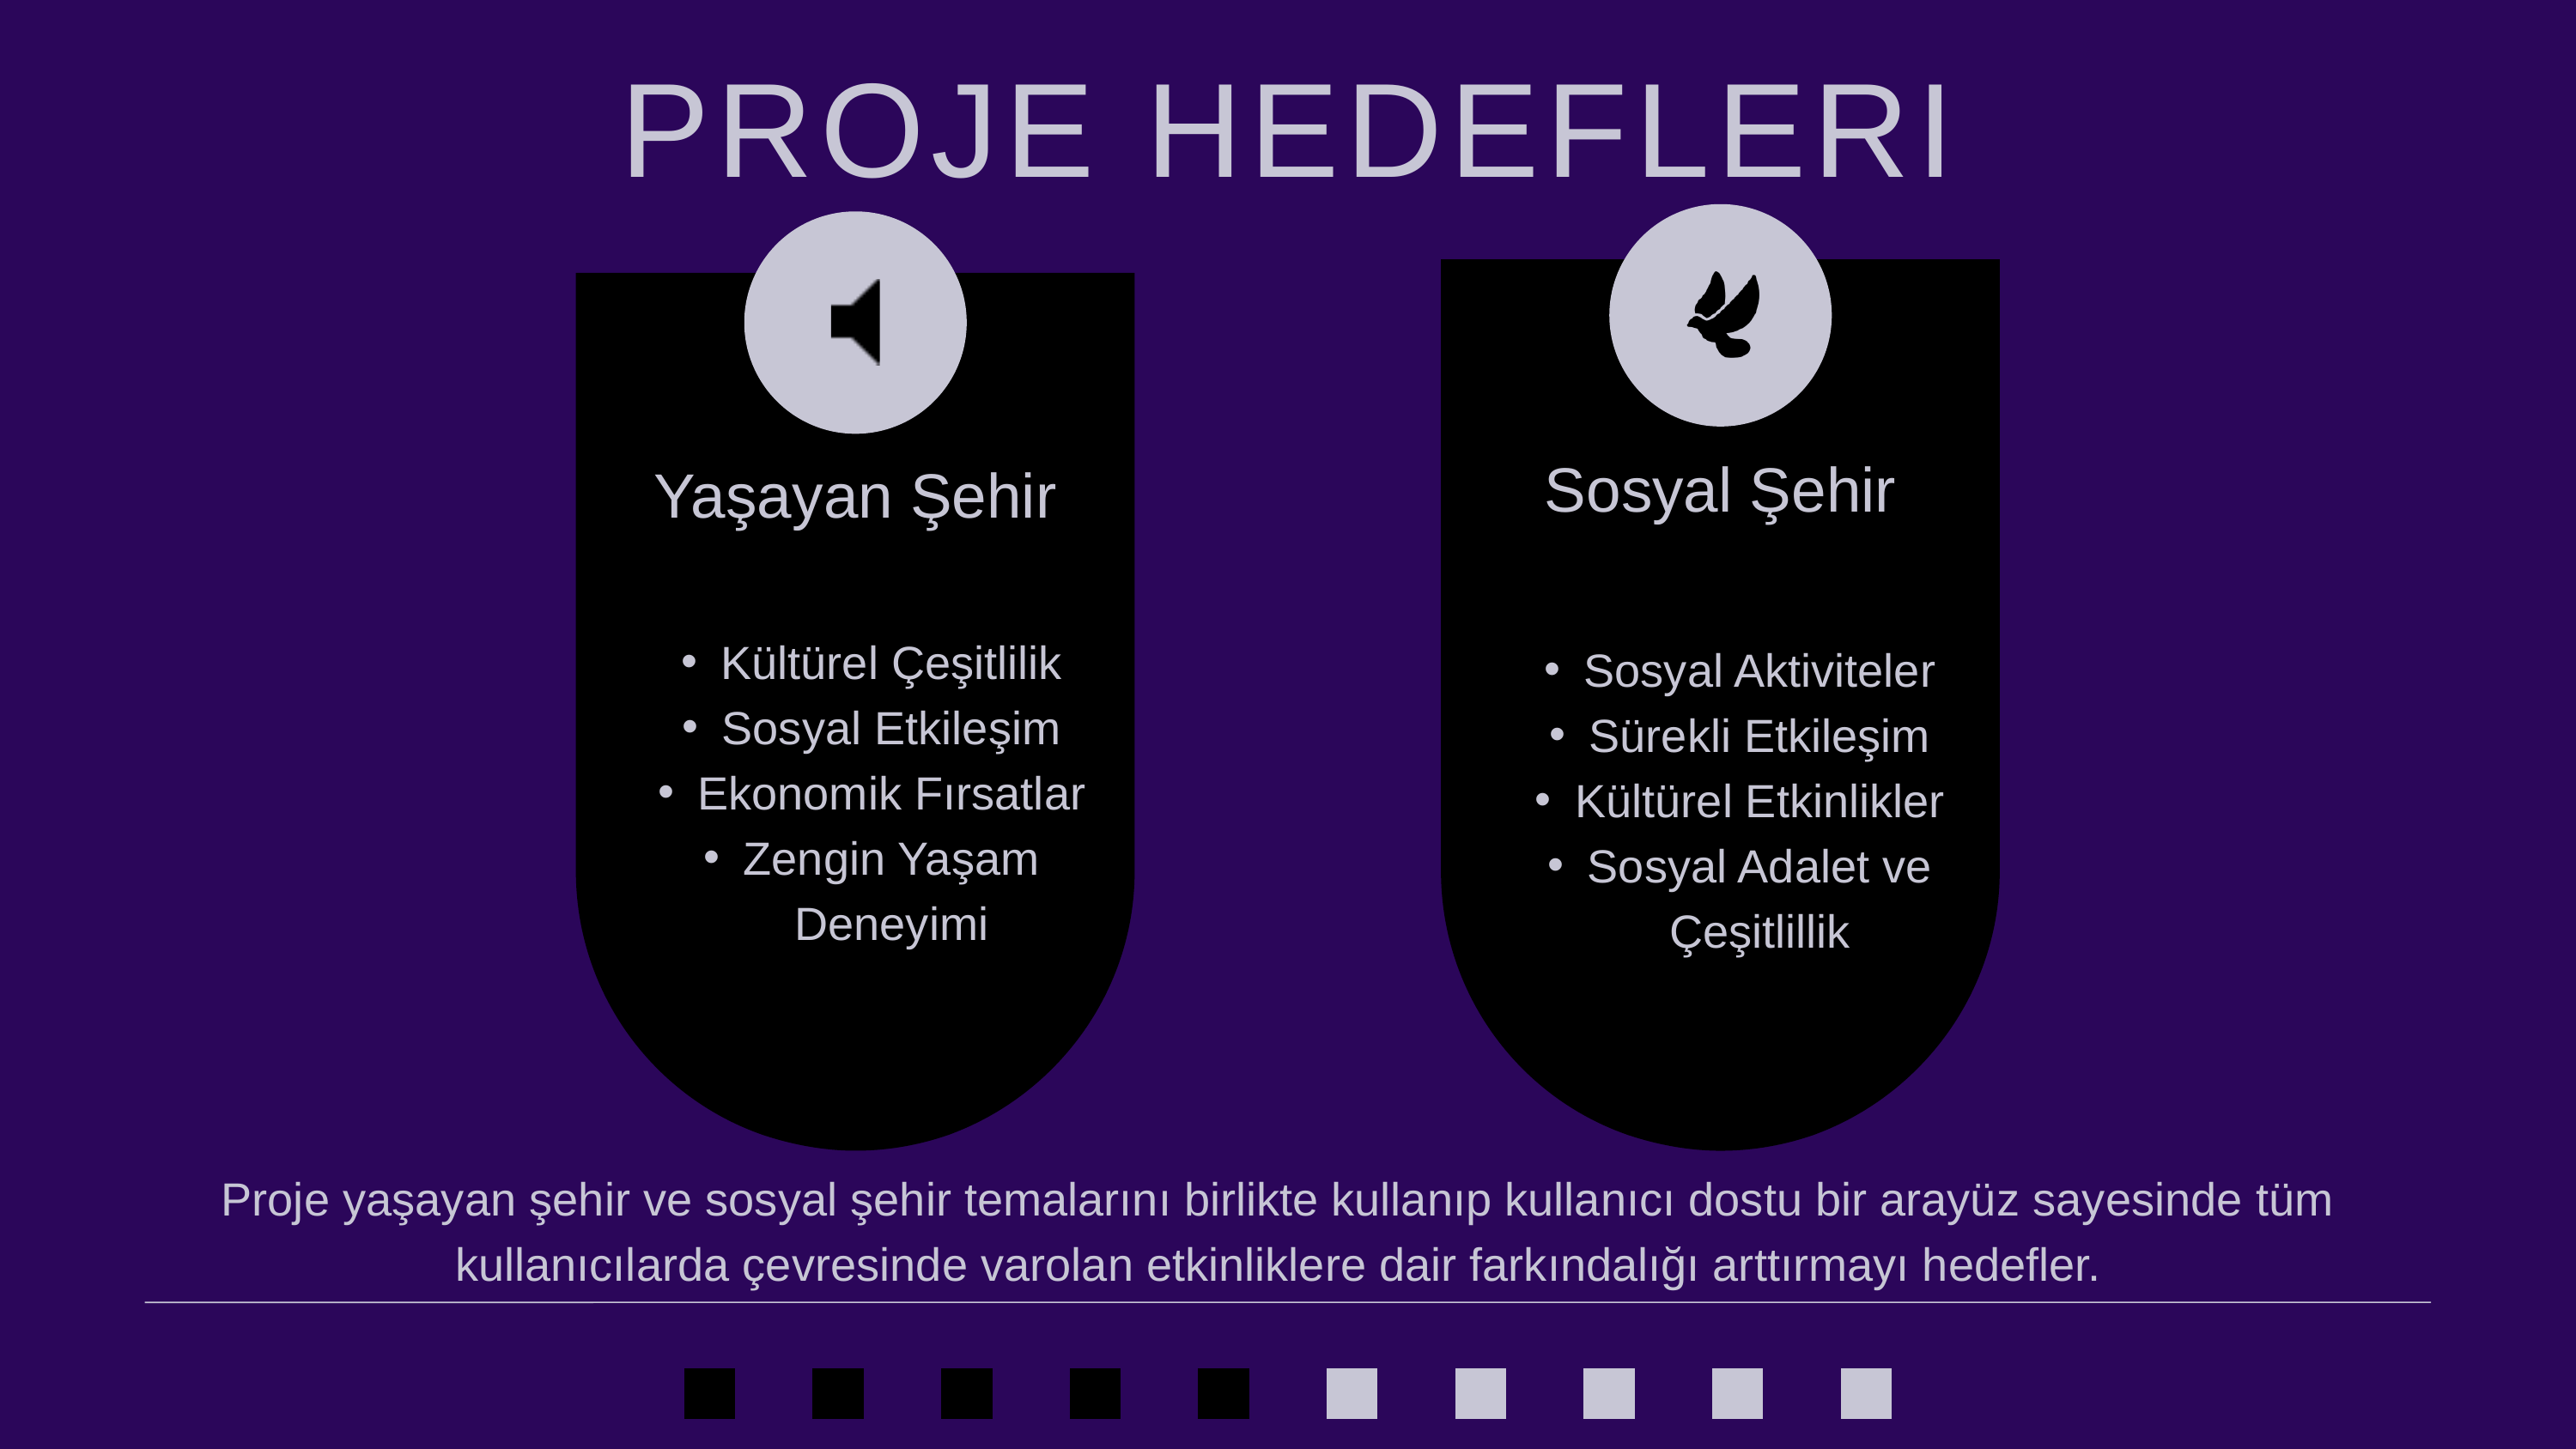

PROJE HEDEFLERI

Sosyal Şehir
Yaşayan Şehir
Kültürel Çeşitlilik
Sosyal Etkileşim
Ekonomik Fırsatlar
Zengin Yaşam Deneyimi
Sosyal Aktiviteler
Sürekli Etkileşim
Kültürel Etkinlikler
Sosyal Adalet ve Çeşitlillik
Proje yaşayan şehir ve sosyal şehir temalarını birlikte kullanıp kullanıcı dostu bir arayüz sayesinde tüm kullanıcılarda çevresinde varolan etkinliklere dair farkındalığı arttırmayı hedefler.